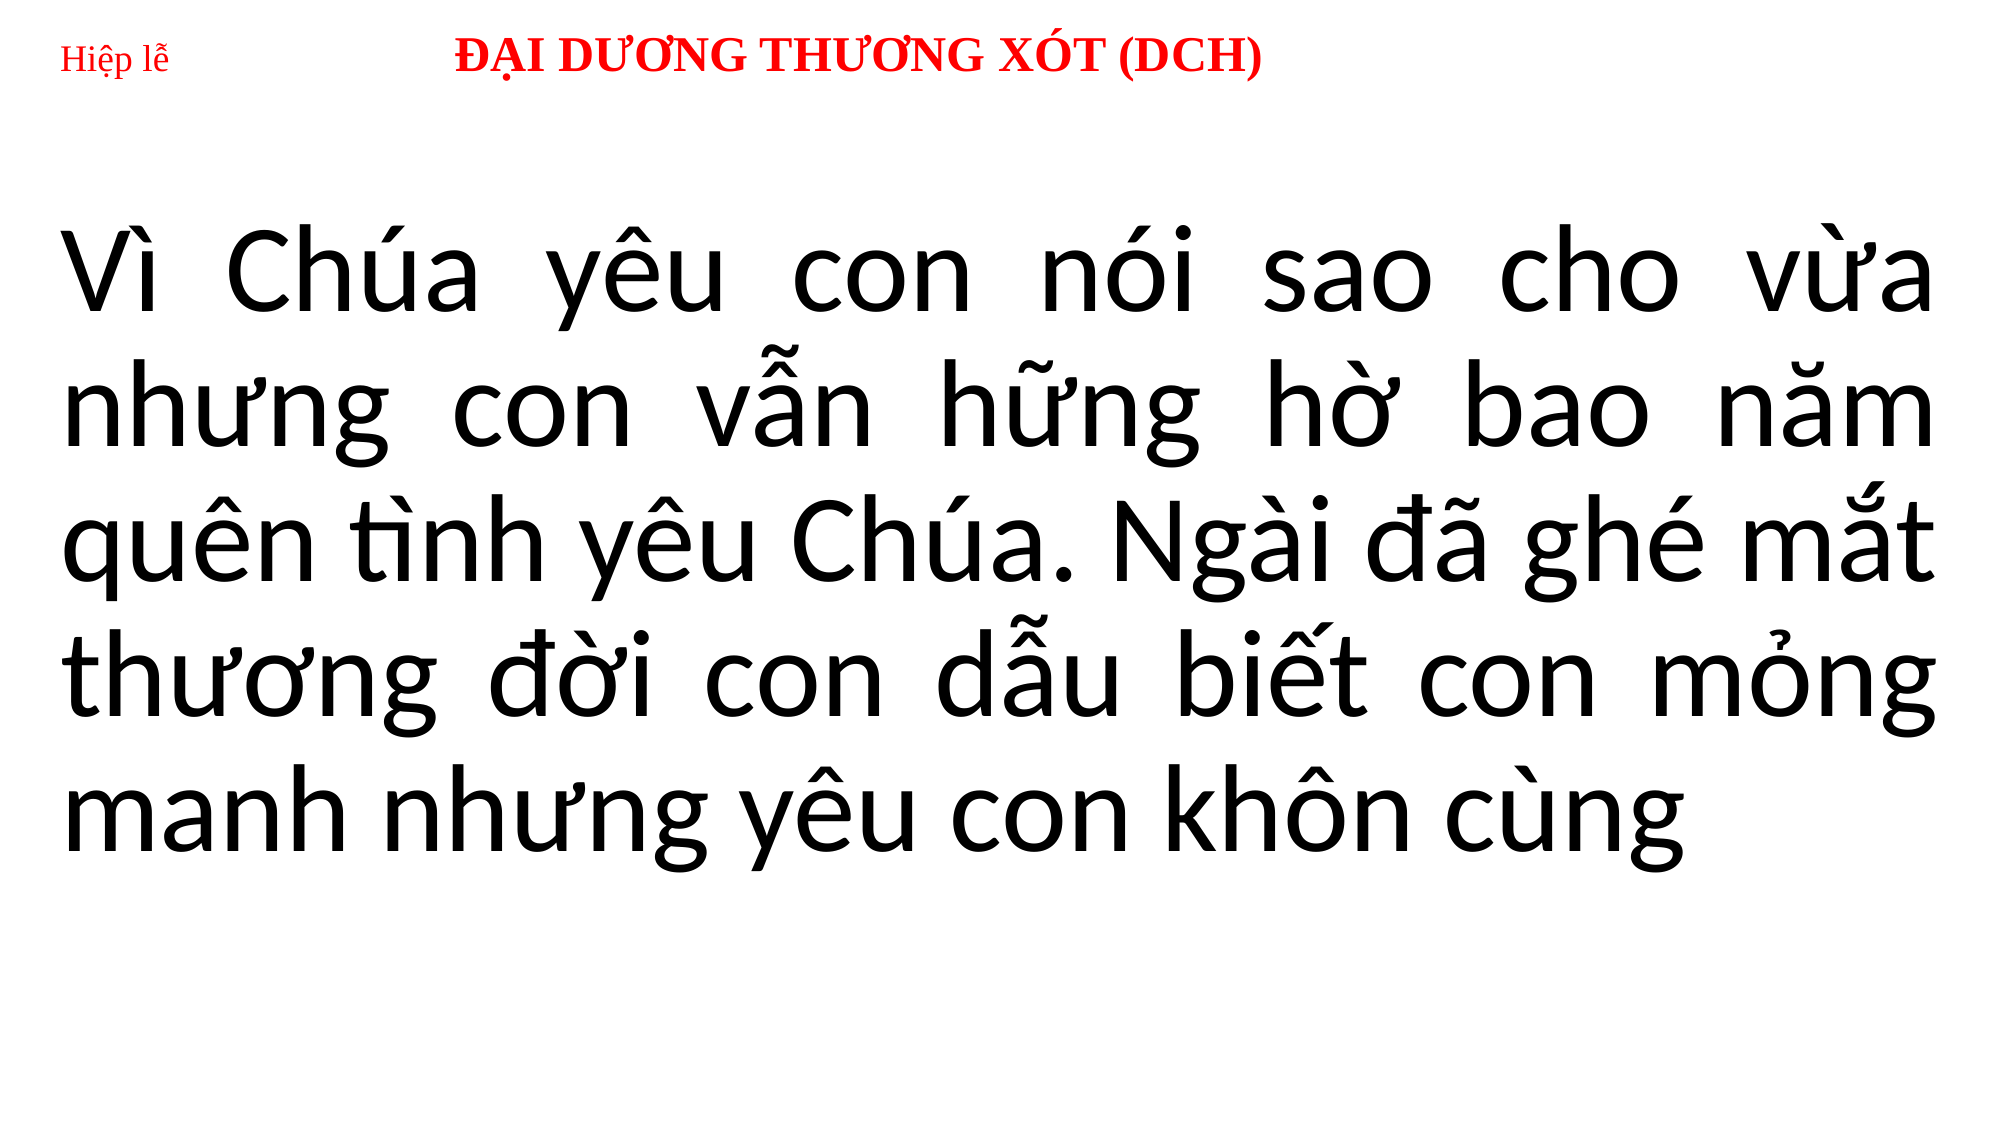

# Hiệp lễ                              ĐẠI DƯƠNG THƯƠNG XÓT (DCH)
Vì Chúa yêu con nói sao cho vừa nhưng con vẫn hững hờ bao năm quên tình yêu Chúa. Ngài đã ghé mắt thương đời con dẫu biết con mỏng manh nhưng yêu con khôn cùng